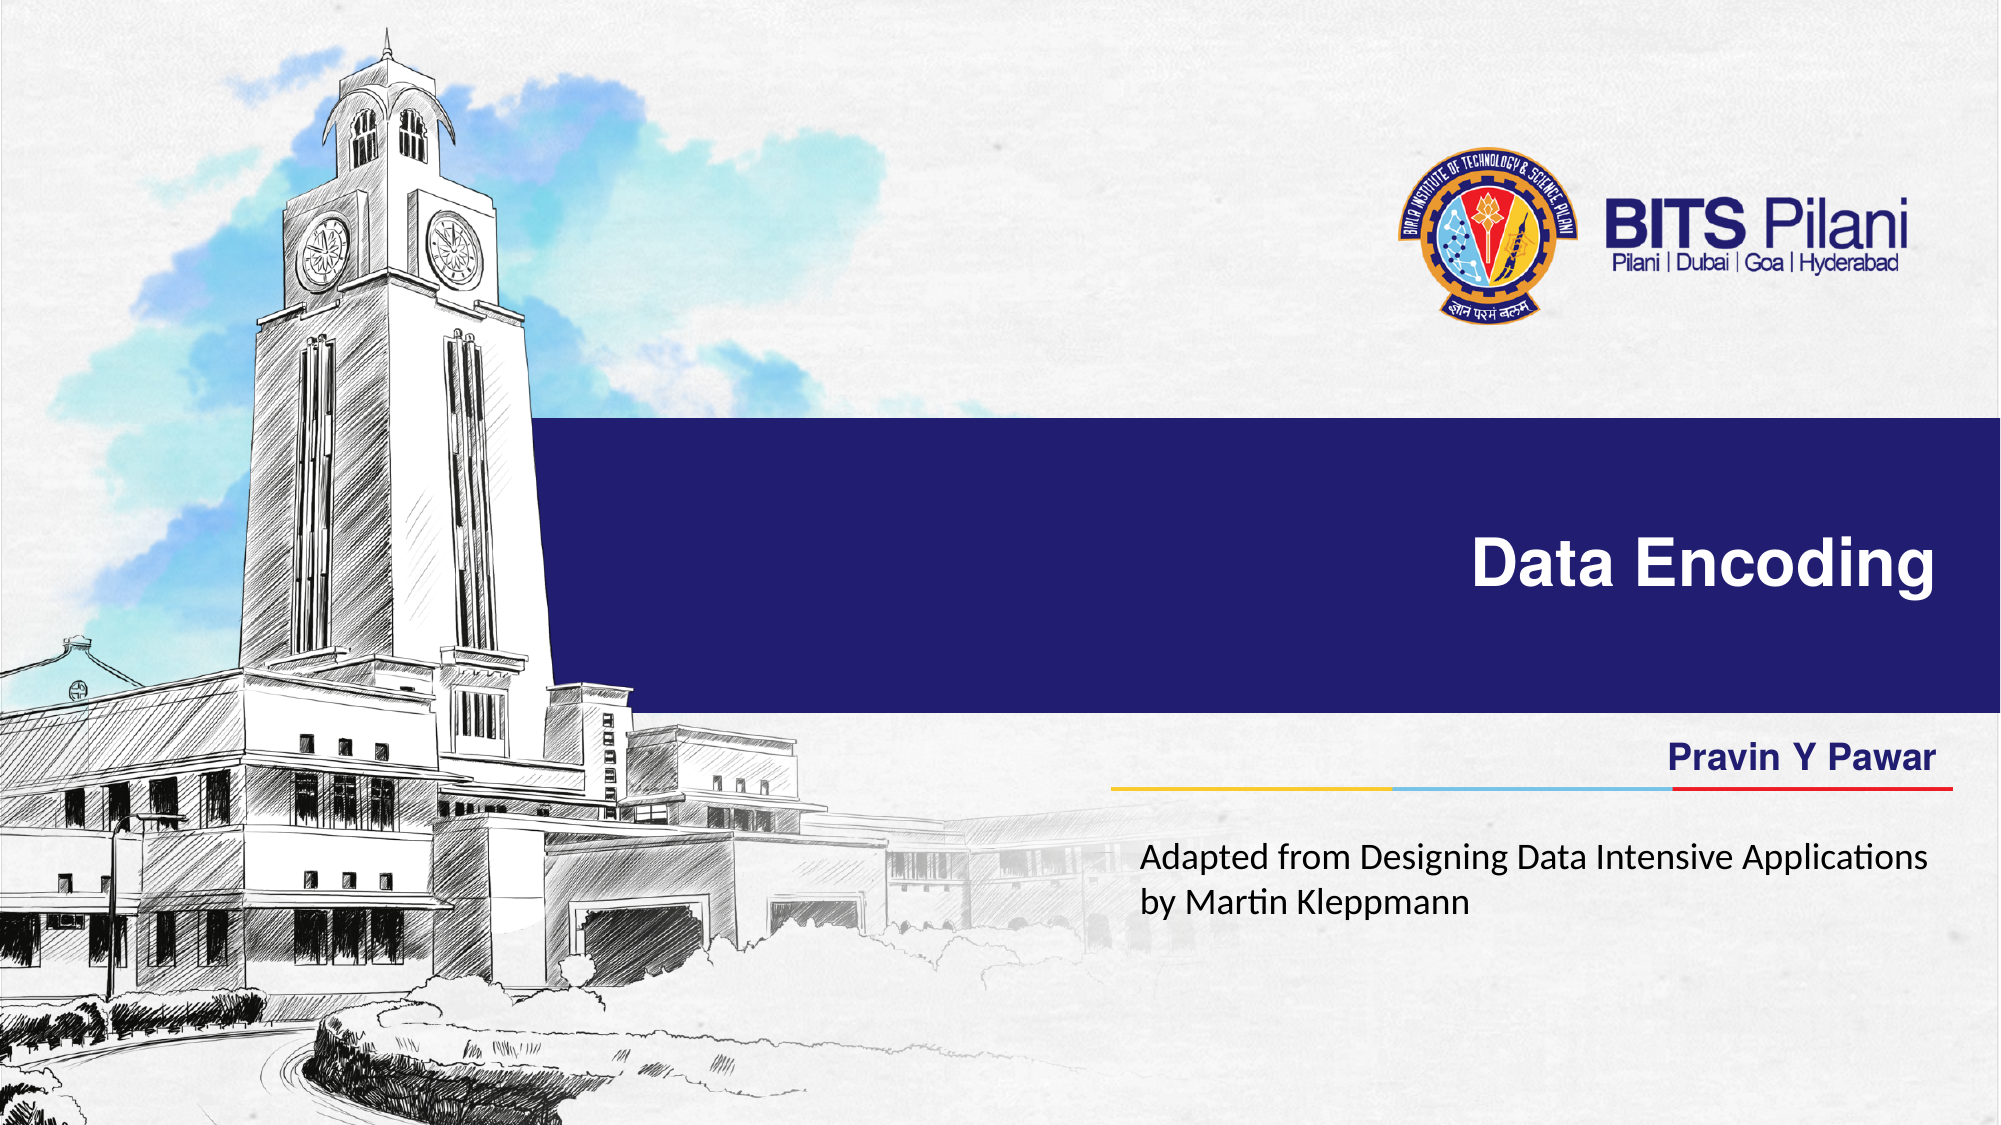

# Data Encoding
Pravin Y Pawar
Adapted from Designing Data Intensive Applications by Martin Kleppmann